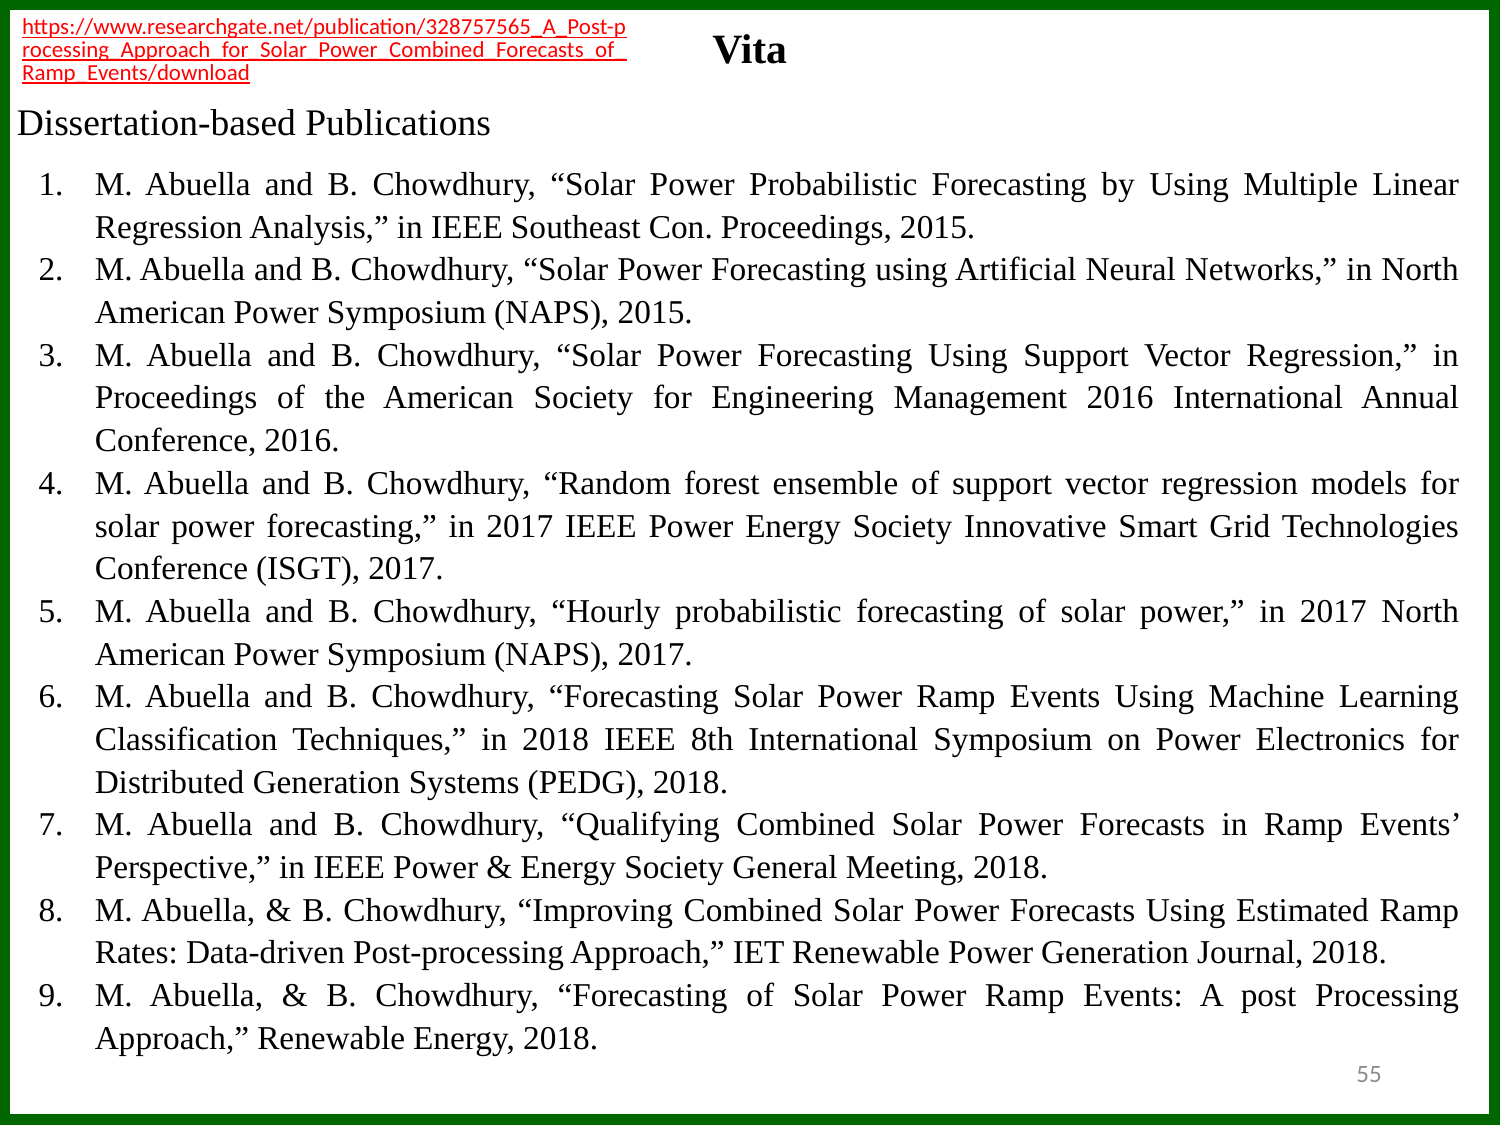

https://www.researchgate.net/publication/328757565_A_Post-processing_Approach_for_Solar_Power_Combined_Forecasts_of_Ramp_Events/download
Vita
Dissertation-based Publications
M. Abuella and B. Chowdhury, “Solar Power Probabilistic Forecasting by Using Multiple Linear Regression Analysis,” in IEEE Southeast Con. Proceedings, 2015.
M. Abuella and B. Chowdhury, “Solar Power Forecasting using Artificial Neural Networks,” in North American Power Symposium (NAPS), 2015.
M. Abuella and B. Chowdhury, “Solar Power Forecasting Using Support Vector Regression,” in Proceedings of the American Society for Engineering Management 2016 International Annual Conference, 2016.
M. Abuella and B. Chowdhury, “Random forest ensemble of support vector regression models for solar power forecasting,” in 2017 IEEE Power Energy Society Innovative Smart Grid Technologies Conference (ISGT), 2017.
M. Abuella and B. Chowdhury, “Hourly probabilistic forecasting of solar power,” in 2017 North American Power Symposium (NAPS), 2017.
M. Abuella and B. Chowdhury, “Forecasting Solar Power Ramp Events Using Machine Learning Classification Techniques,” in 2018 IEEE 8th International Symposium on Power Electronics for Distributed Generation Systems (PEDG), 2018.
M. Abuella and B. Chowdhury, “Qualifying Combined Solar Power Forecasts in Ramp Events’ Perspective,” in IEEE Power & Energy Society General Meeting, 2018.
M. Abuella, & B. Chowdhury, “Improving Combined Solar Power Forecasts Using Estimated Ramp Rates: Data-driven Post-processing Approach,” IET Renewable Power Generation Journal, 2018.
M. Abuella, & B. Chowdhury, “Forecasting of Solar Power Ramp Events: A post Processing Approach,” Renewable Energy, 2018.
55